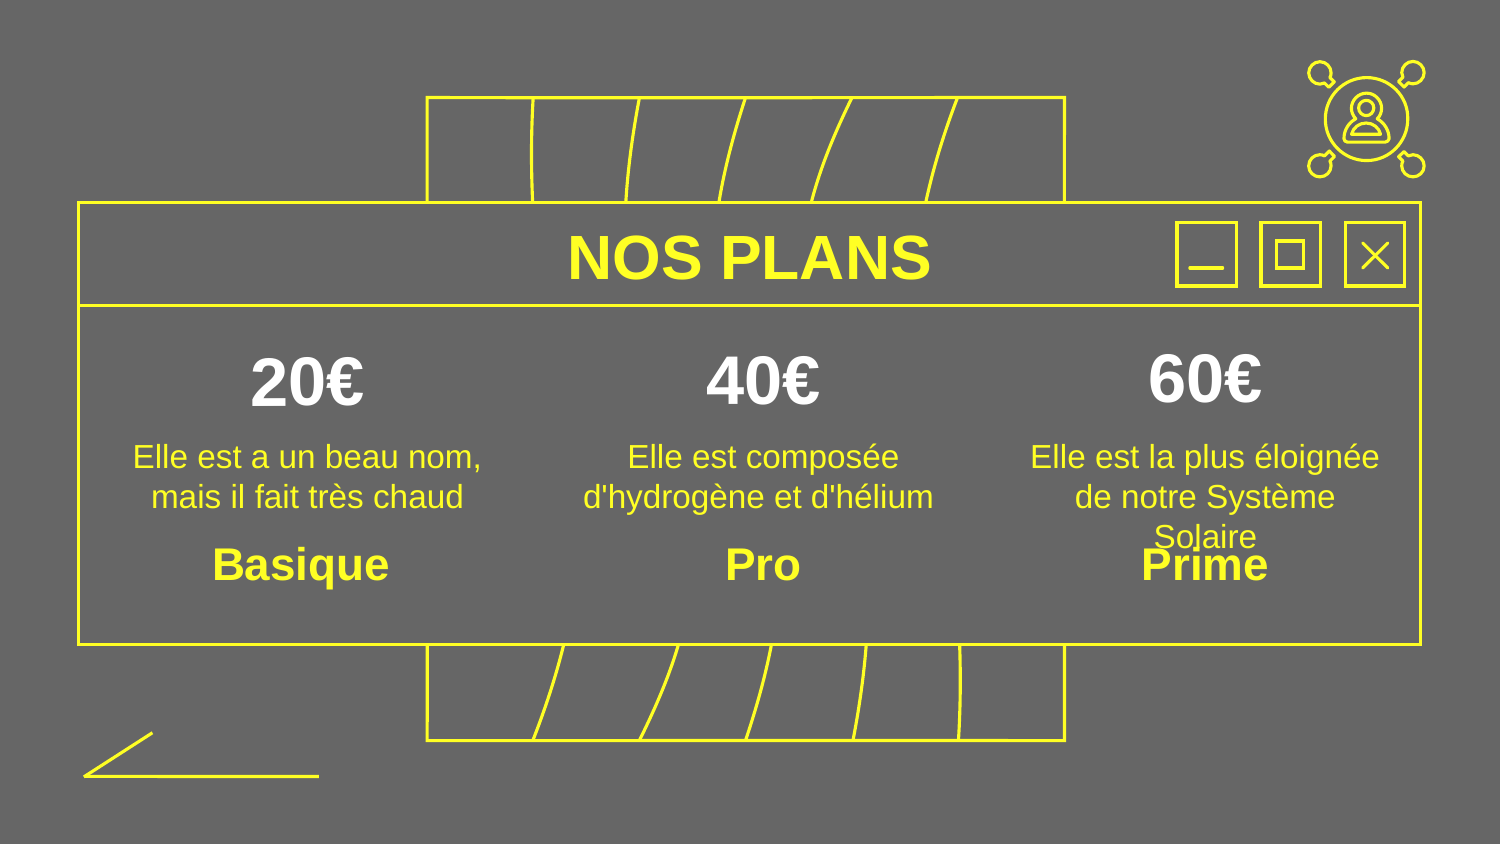

NOS PLANS
60€
40€
# 20€
Elle est composée d'hydrogène et d'hélium
Elle est la plus éloignée de notre Système Solaire
Elle est a un beau nom, mais il fait très chaud
Basique
Pro
Prime